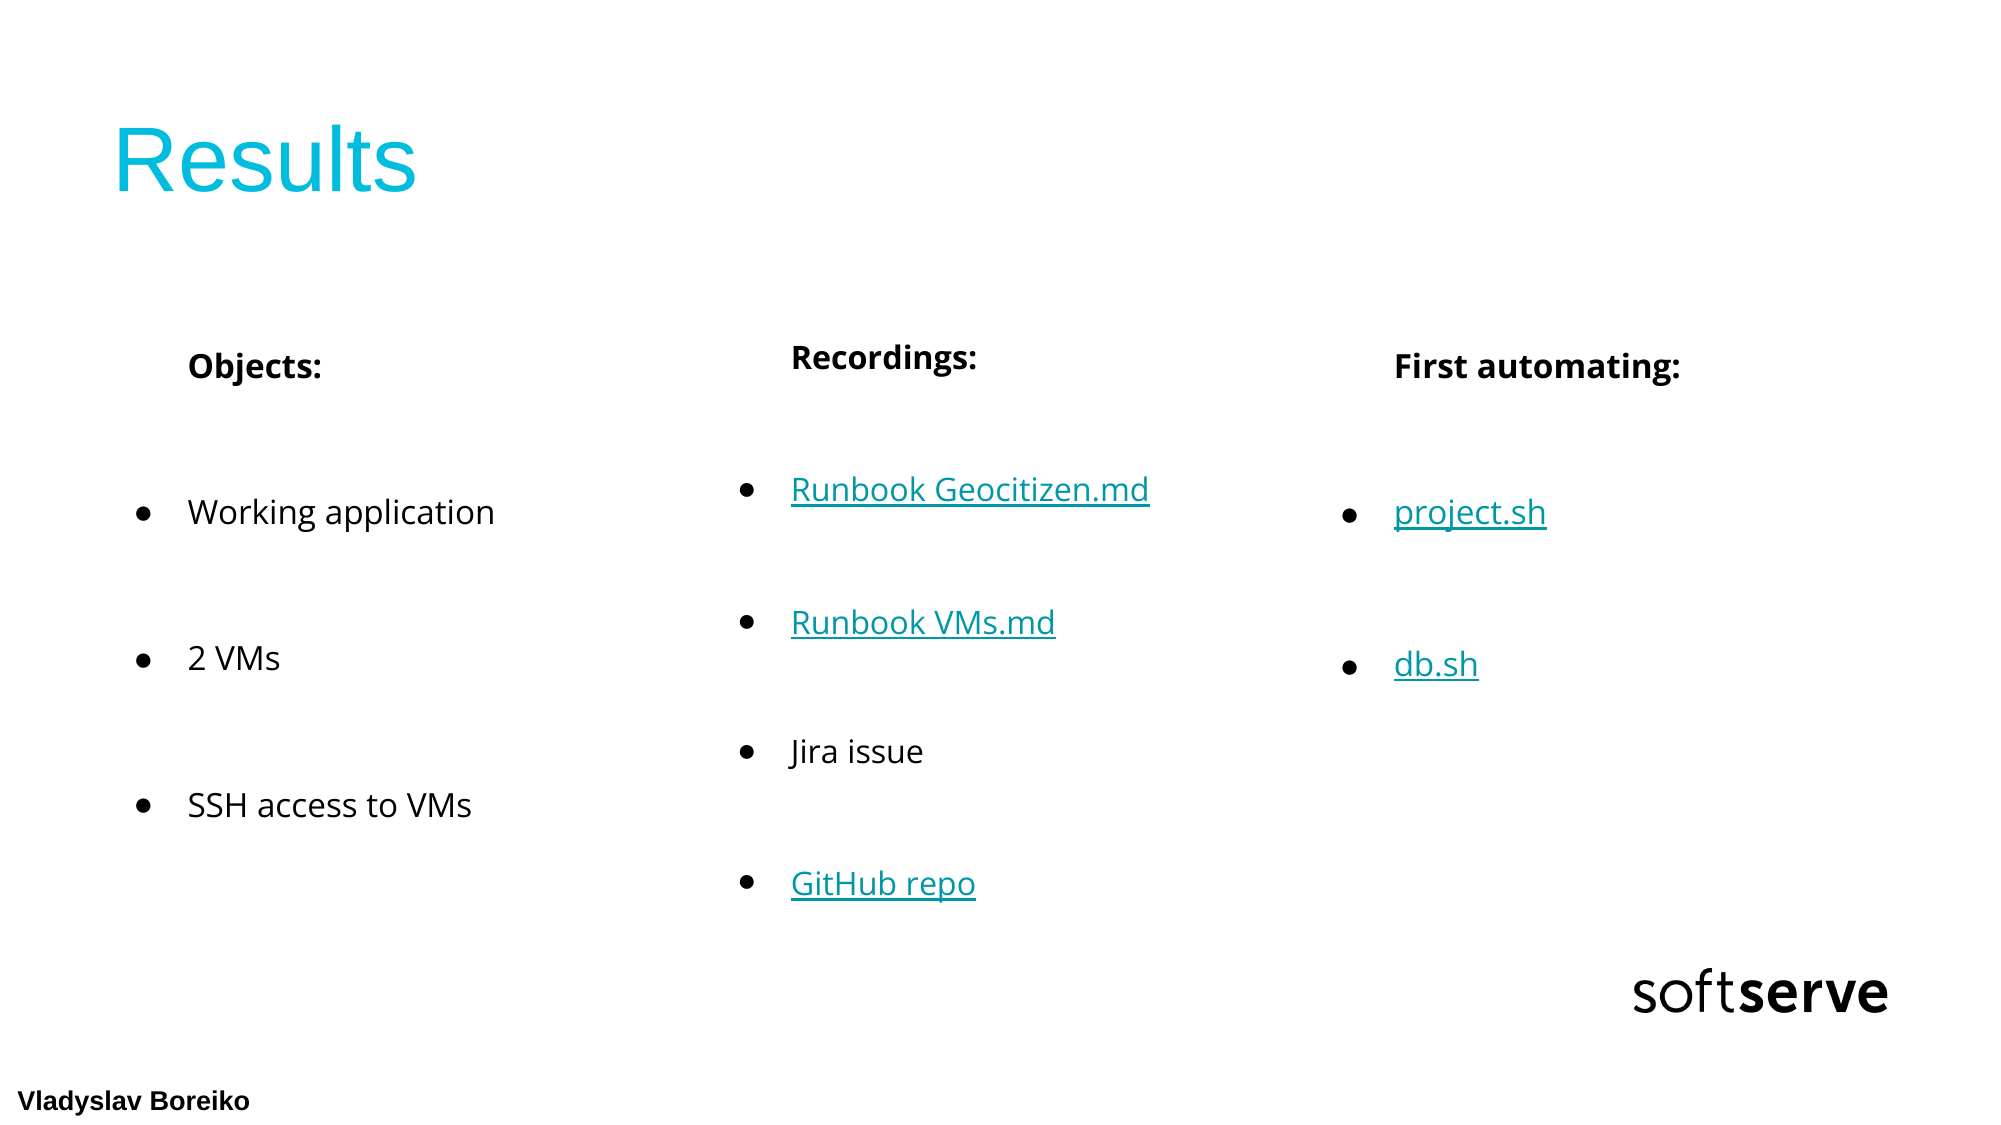

# Results
Objects:

Working application

2 VMs

SSH access to VMs
Recordings:

Runbook Geocitizen.md

Runbook VMs.md

Jira issue

GitHub repo
First automating:

project.sh

db.sh
Vladyslav Boreiko